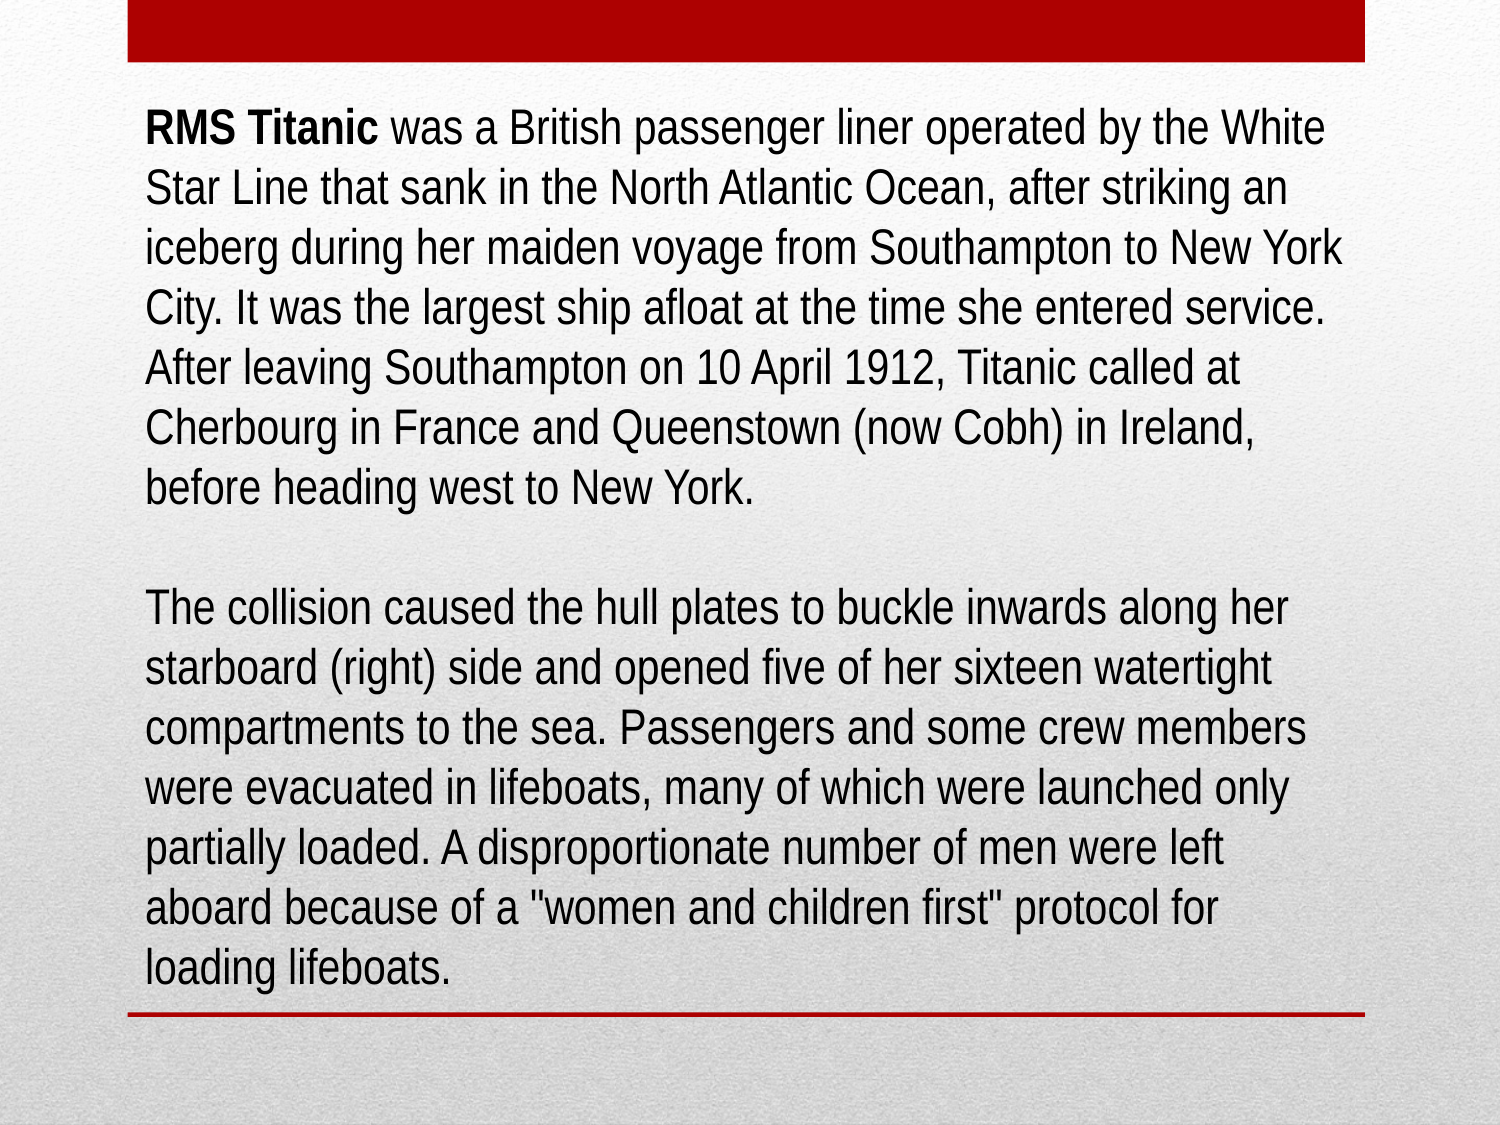

RMS Titanic was a British passenger liner operated by the White Star Line that sank in the North Atlantic Ocean, after striking an iceberg during her maiden voyage from Southampton to New York City. It was the largest ship afloat at the time she entered service. After leaving Southampton on 10 April 1912, Titanic called at Cherbourg in France and Queenstown (now Cobh) in Ireland, before heading west to New York.

The collision caused the hull plates to buckle inwards along her starboard (right) side and opened five of her sixteen watertight compartments to the sea. Passengers and some crew members were evacuated in lifeboats, many of which were launched only partially loaded. A disproportionate number of men were left aboard because of a "women and children first" protocol for loading lifeboats.